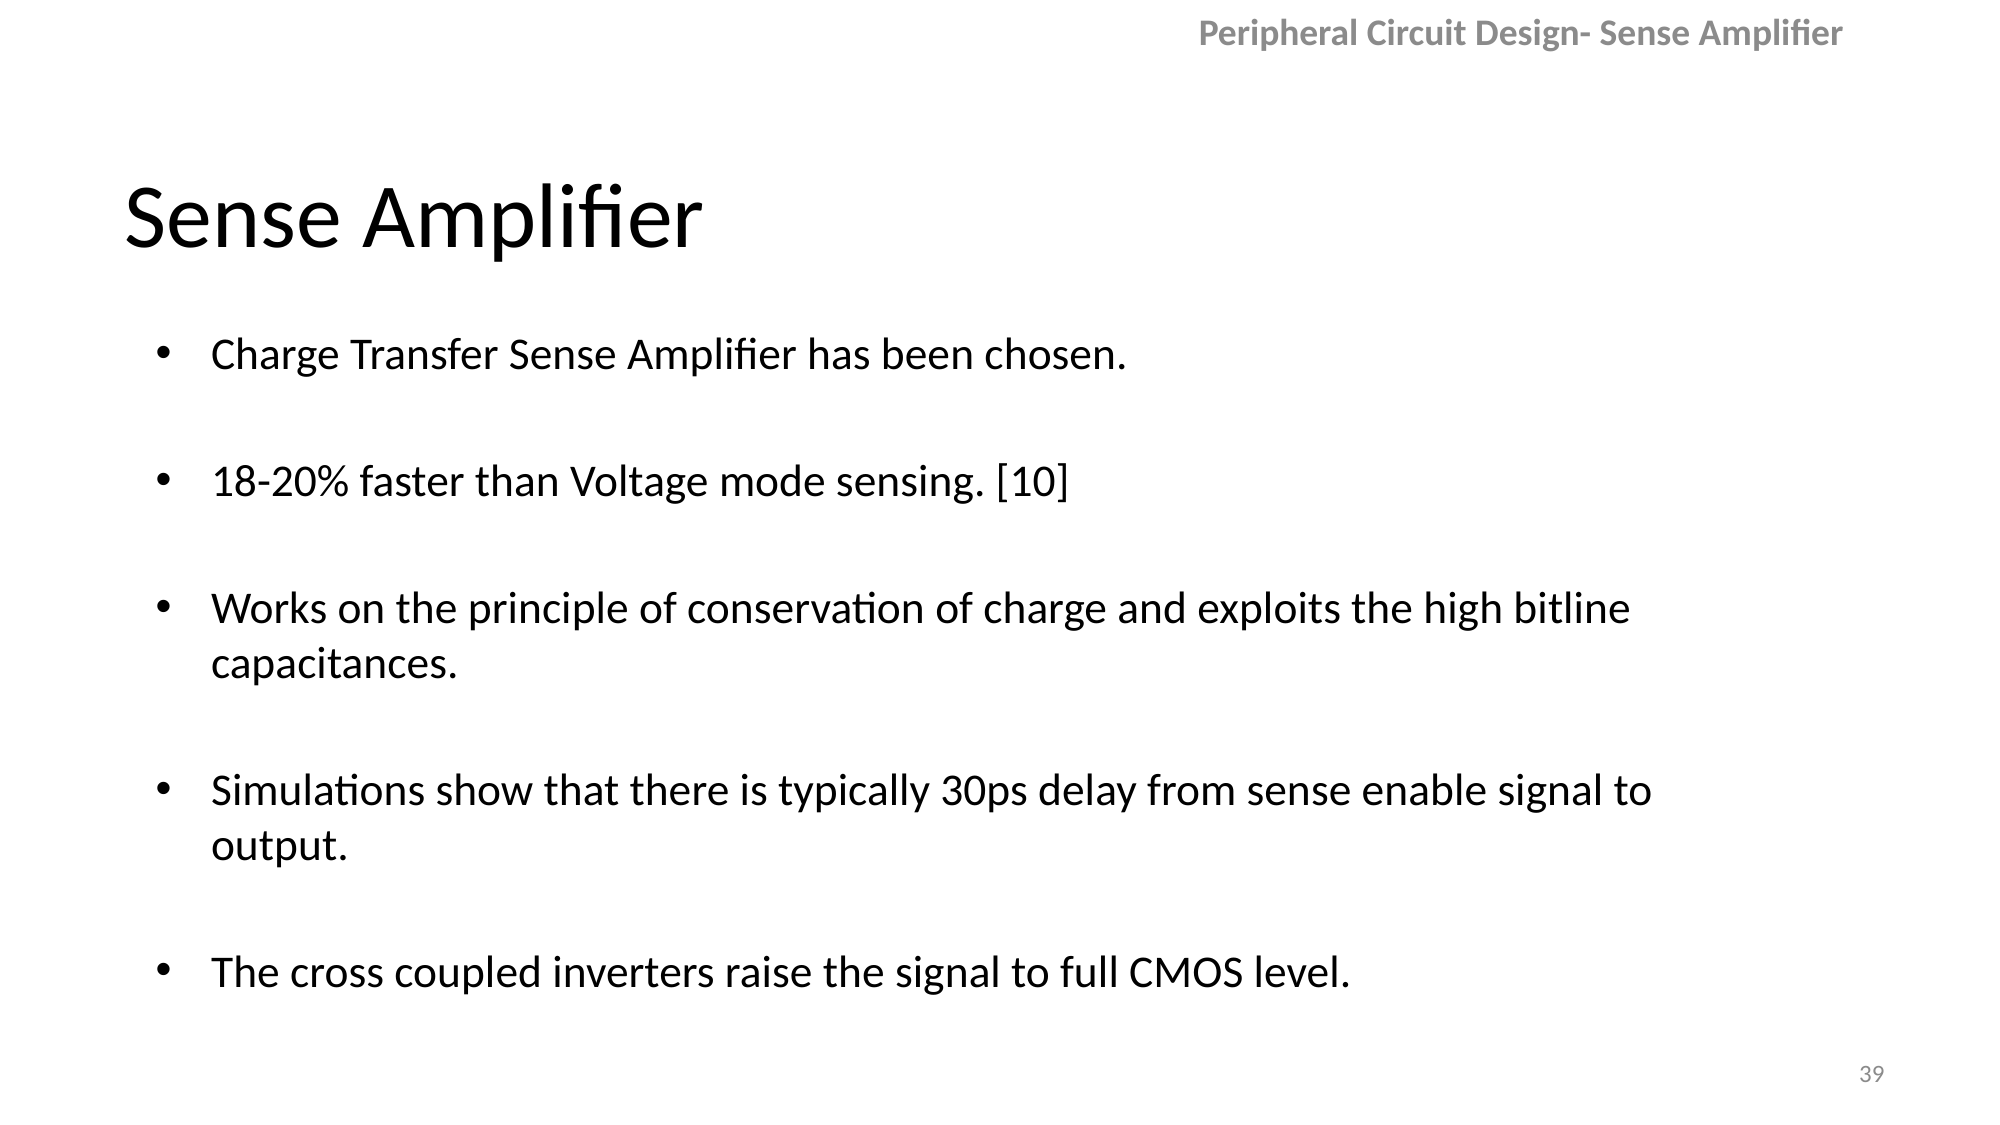

Peripheral Circuit Design- Sense Amplifier
# Sense Amplifier
Charge Transfer Sense Amplifier has been chosen.

18-20% faster than Voltage mode sensing. [10]

Works on the principle of conservation of charge and exploits the high bitline capacitances.

Simulations show that there is typically 30ps delay from sense enable signal to output.

The cross coupled inverters raise the signal to full CMOS level.

39